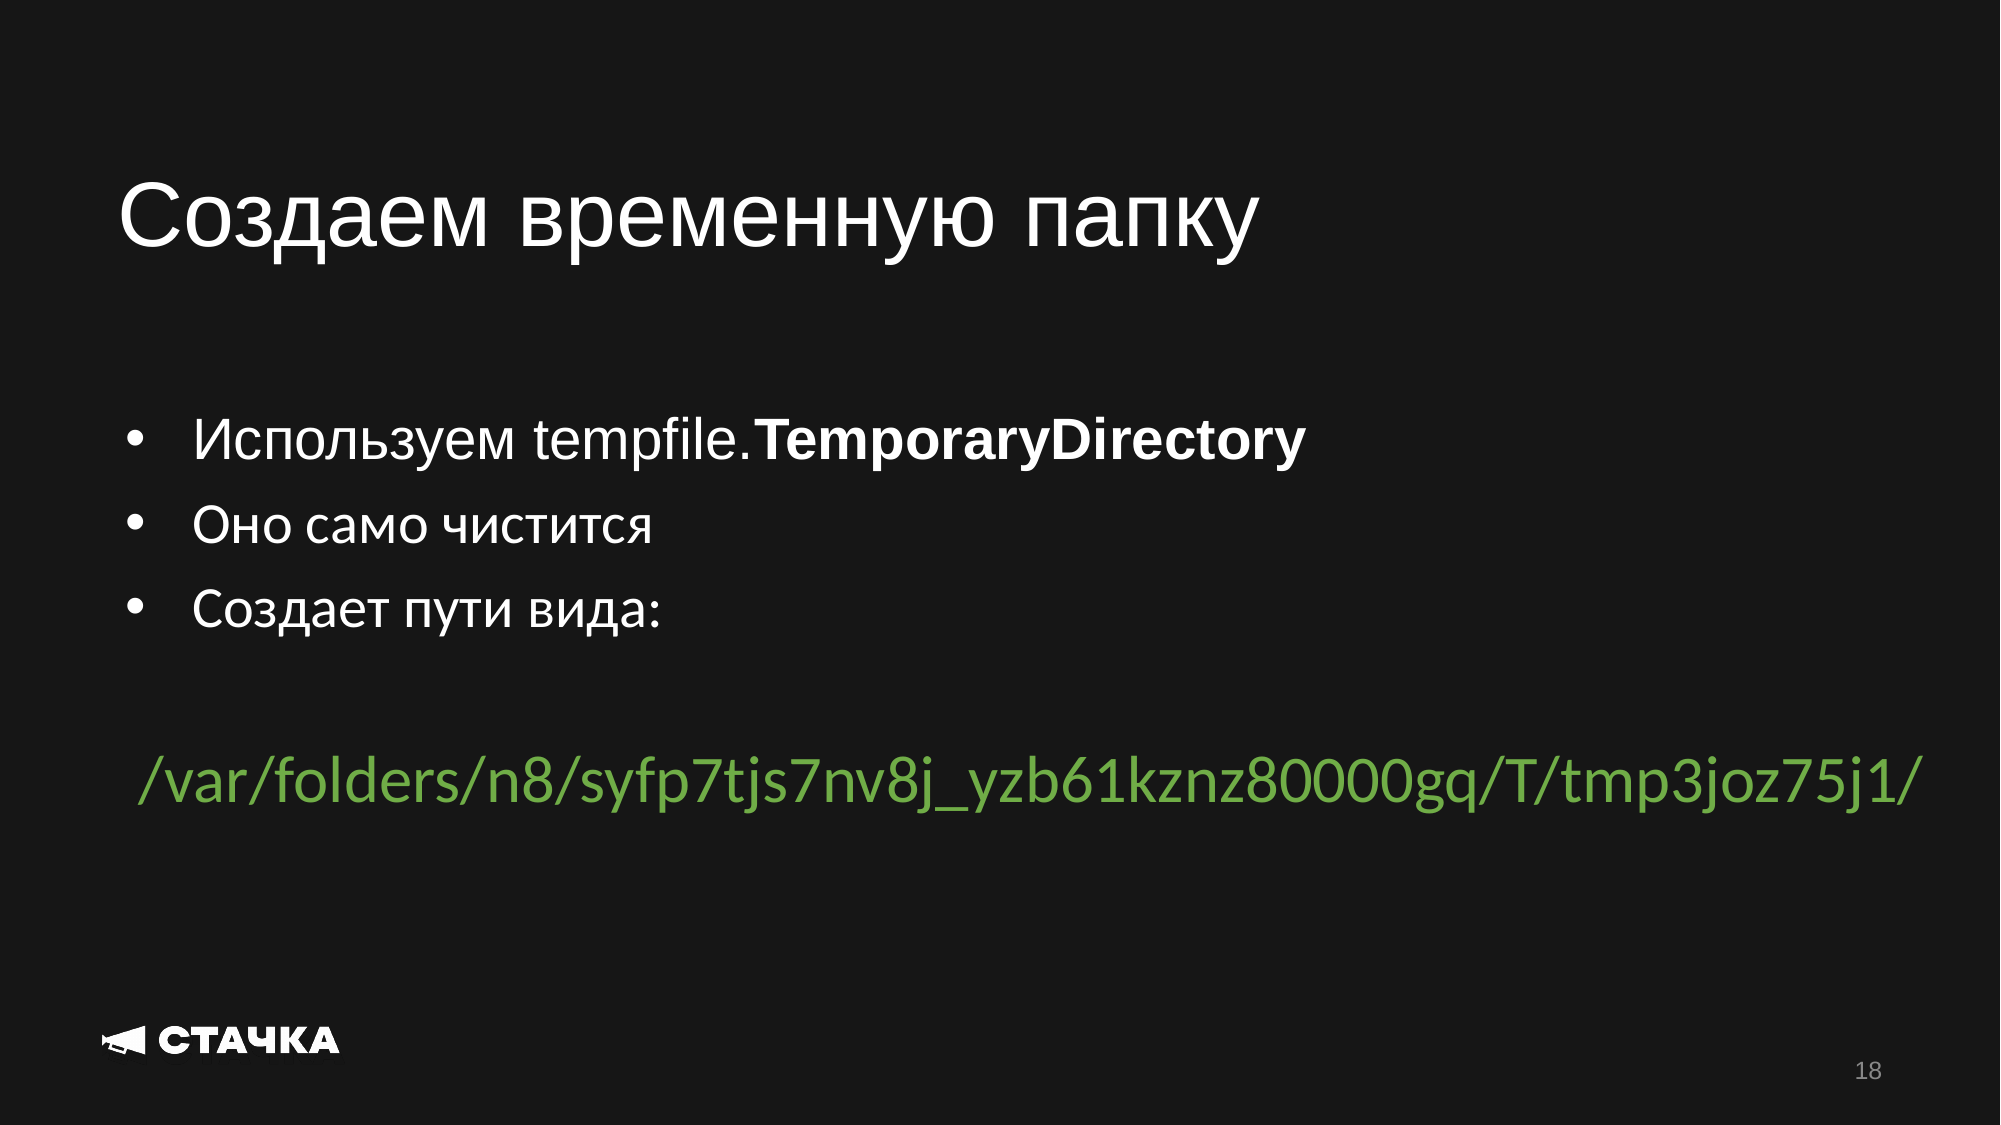

Создаем временную папку
Используем tempfile.TemporaryDirectory
Оно само чистится
Создает пути вида:

 /var/folders/n8/syfp7tjs7nv8j_yzb61kznz80000gq/T/tmp3joz75j1/

18